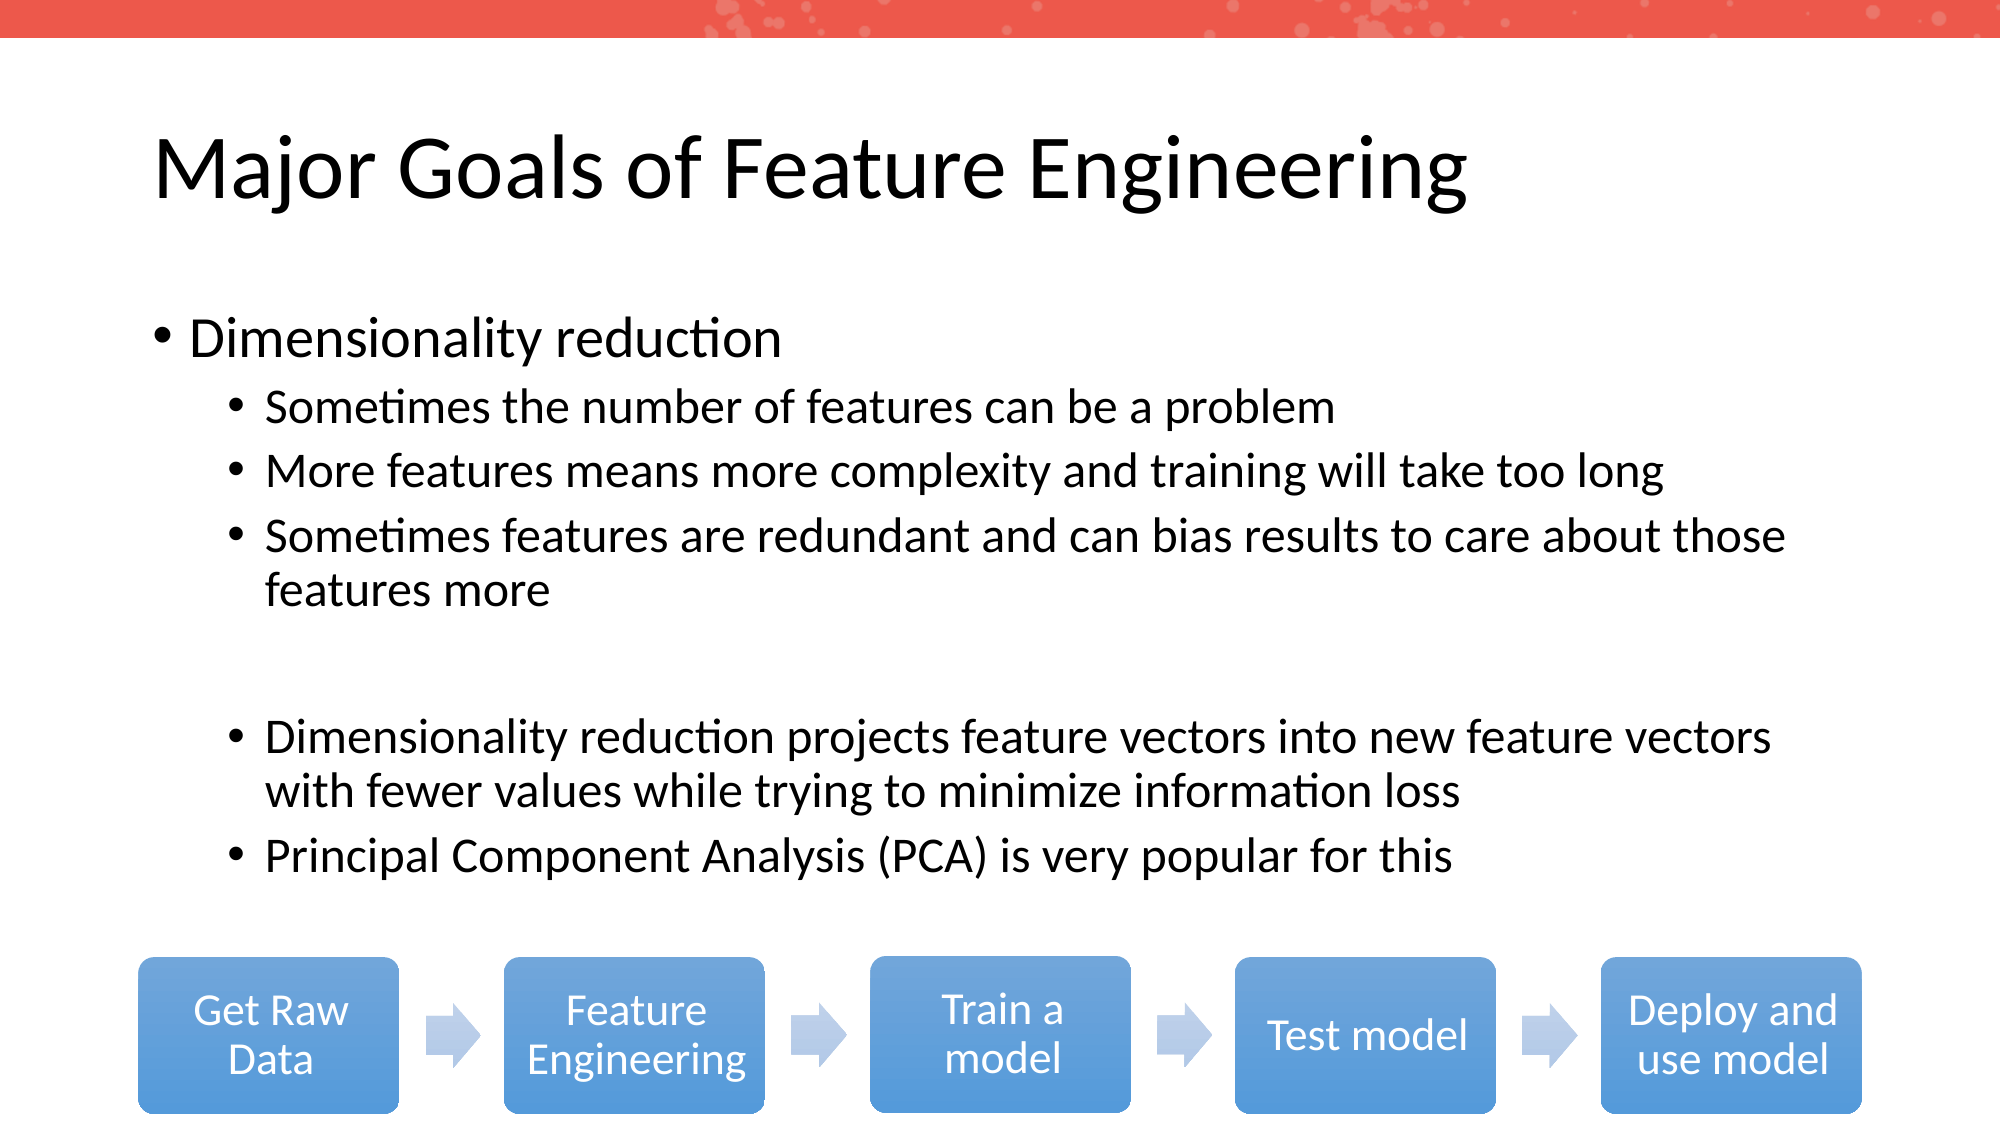

# Major Goals of Feature Engineering
Dimensionality reduction
Sometimes the number of features can be a problem
More features means more complexity and training will take too long
Sometimes features are redundant and can bias results to care about those features more

Dimensionality reduction projects feature vectors into new feature vectors with fewer values while trying to minimize information loss
Principal Component Analysis (PCA) is very popular for this
Get Raw Data

Feature Engineering

Train a model

Test model

Deploy and use model